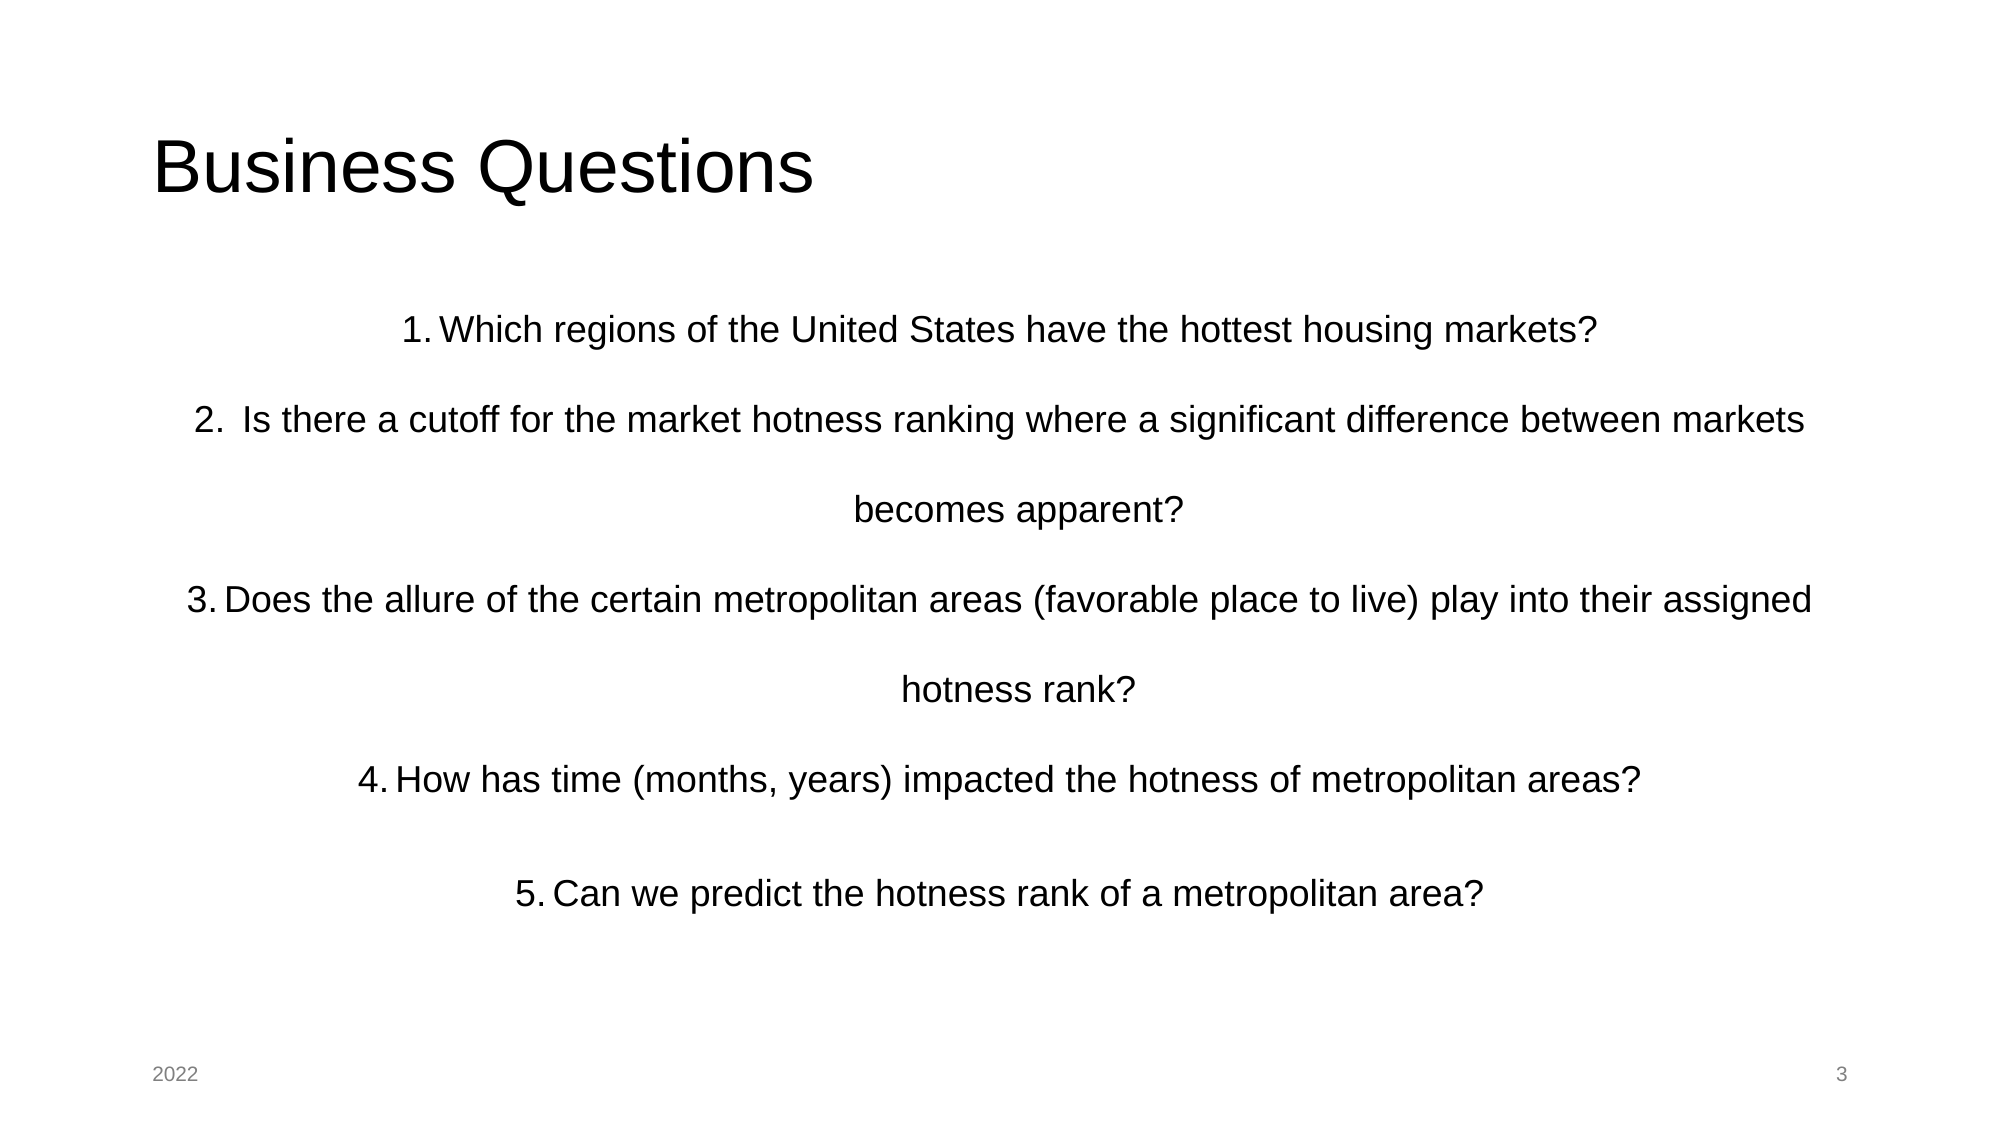

# Business Questions
Which regions of the United States have the hottest housing markets?
 Is there a cutoff for the market hotness ranking where a significant difference between markets becomes apparent?
Does the allure of the certain metropolitan areas (favorable place to live) play into their assigned hotness rank?
How has time (months, years) impacted the hotness of metropolitan areas?
Can we predict the hotness rank of a metropolitan area?
2022

3